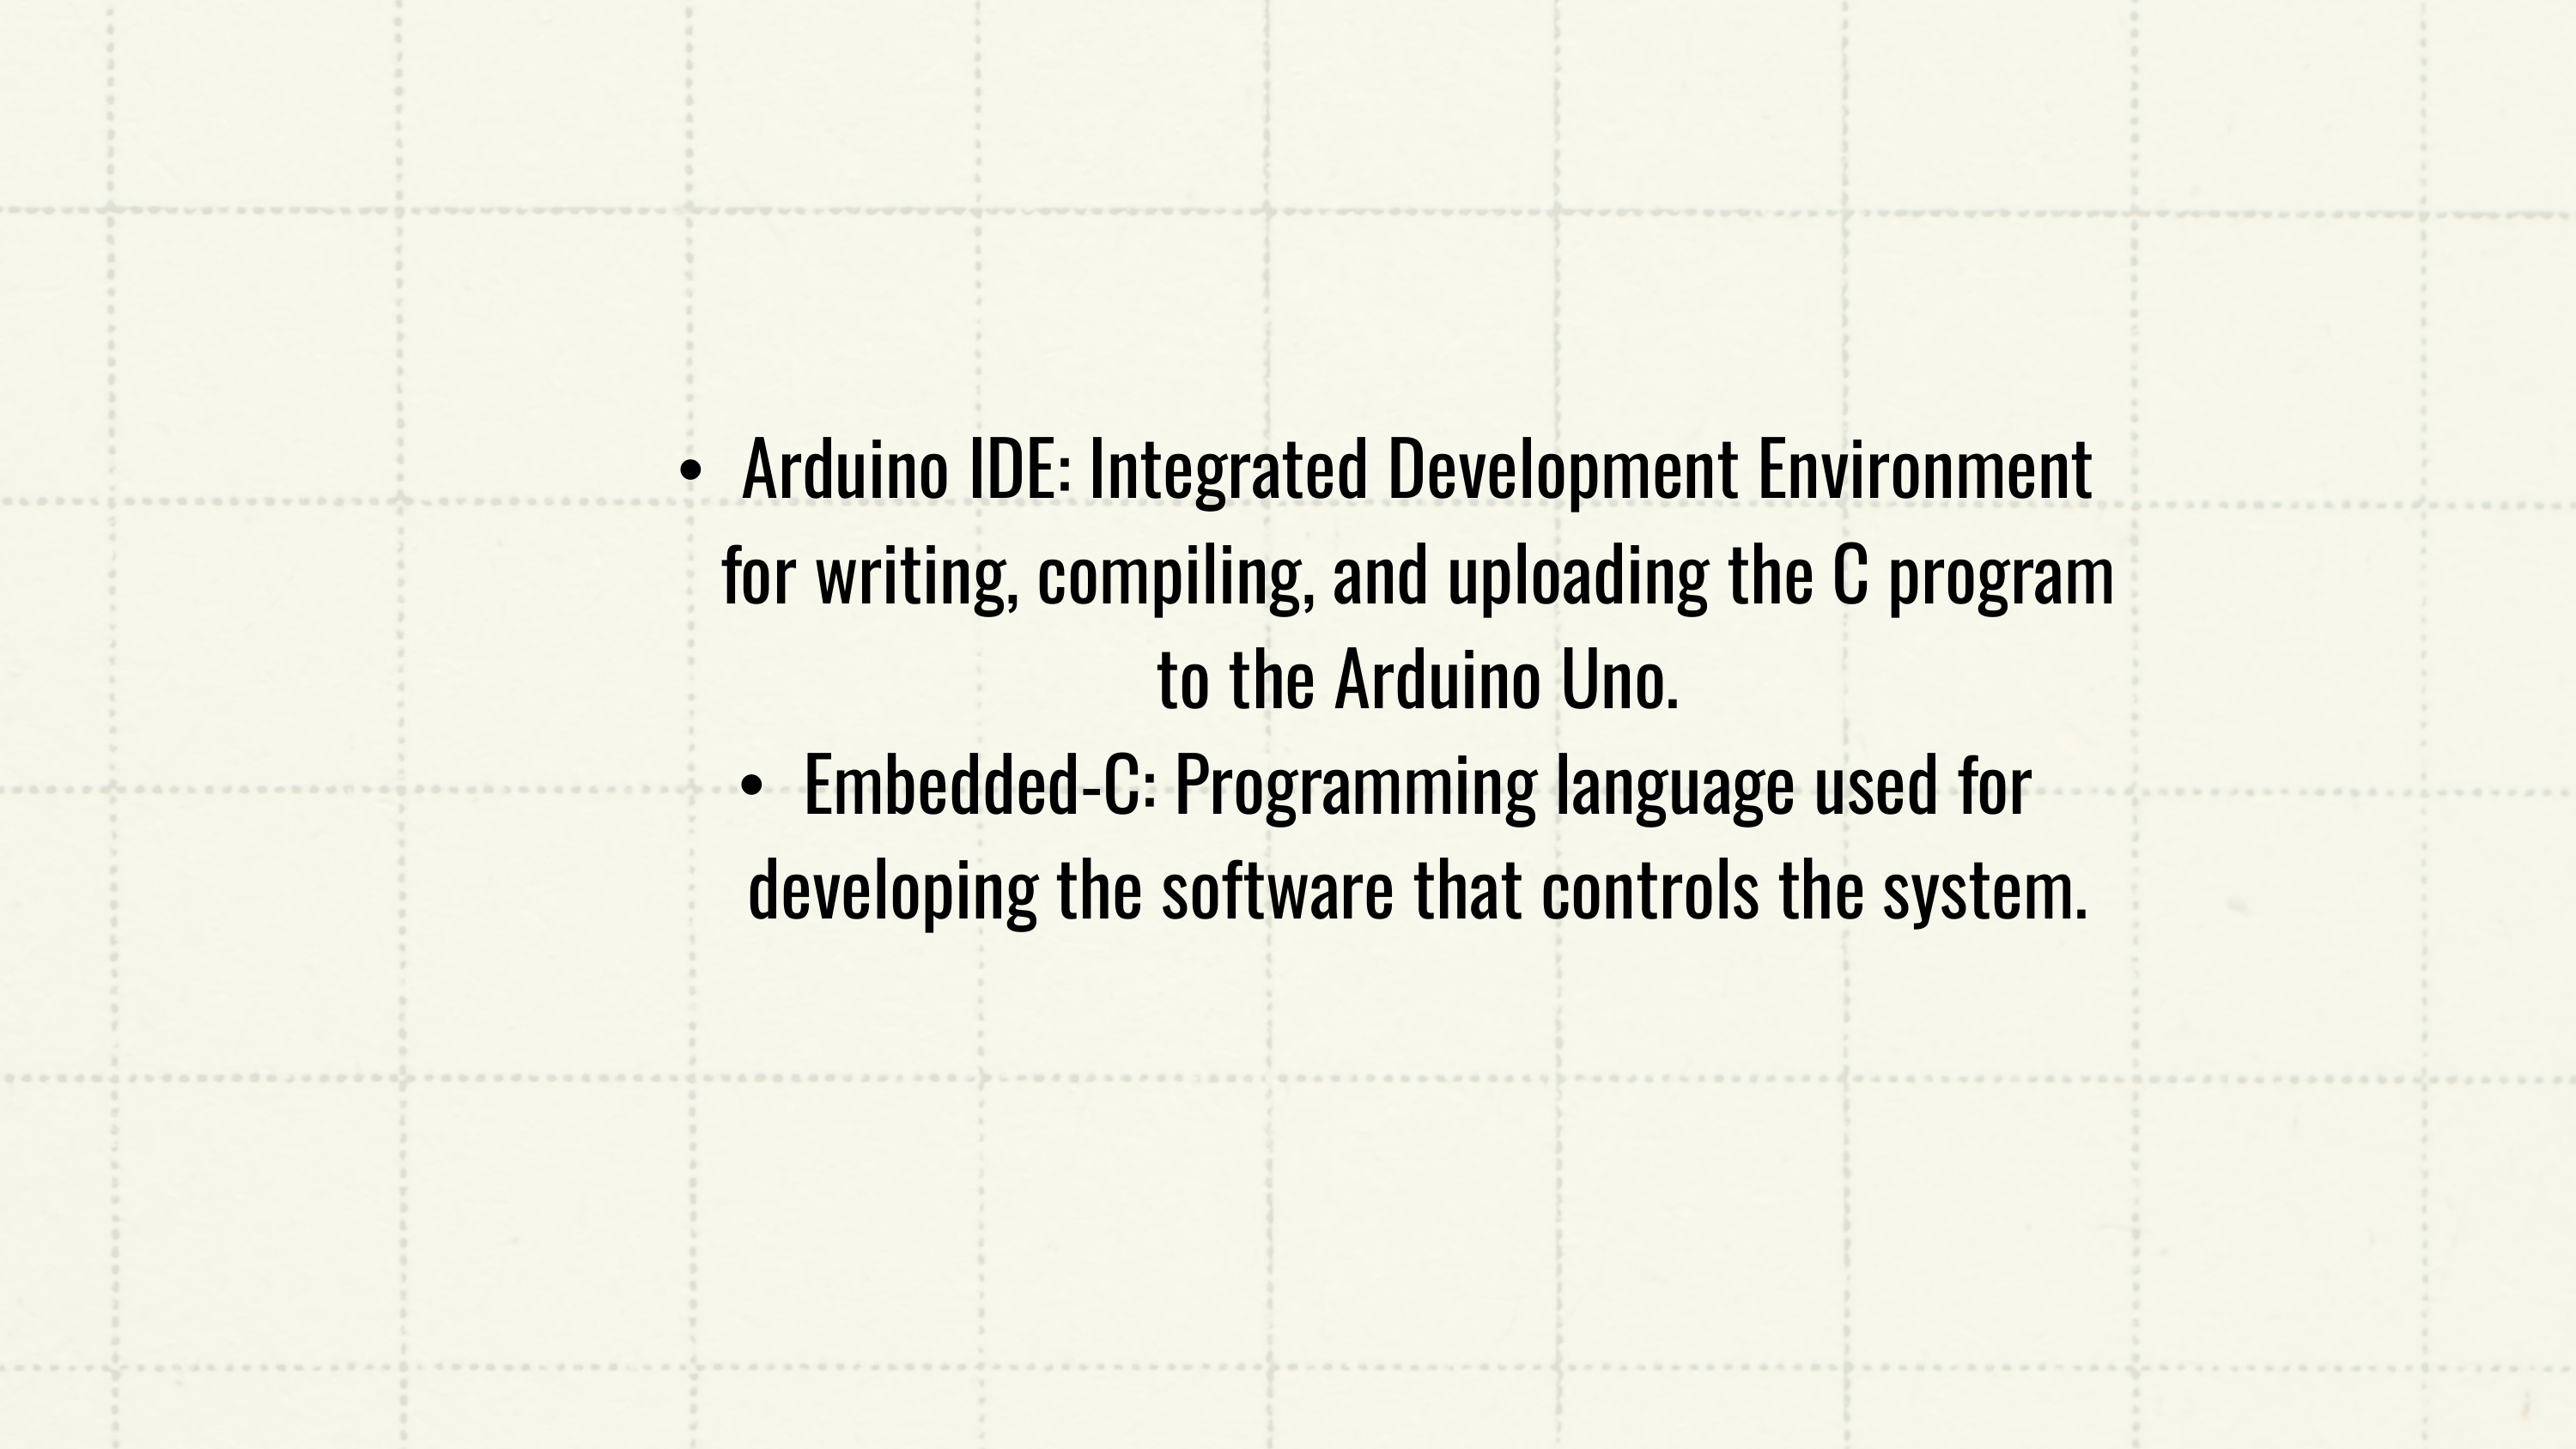

Arduino IDE: Integrated Development Environment for writing, compiling, and uploading the C program to the Arduino Uno.
Embedded-C: Programming language used for developing the software that controls the system.